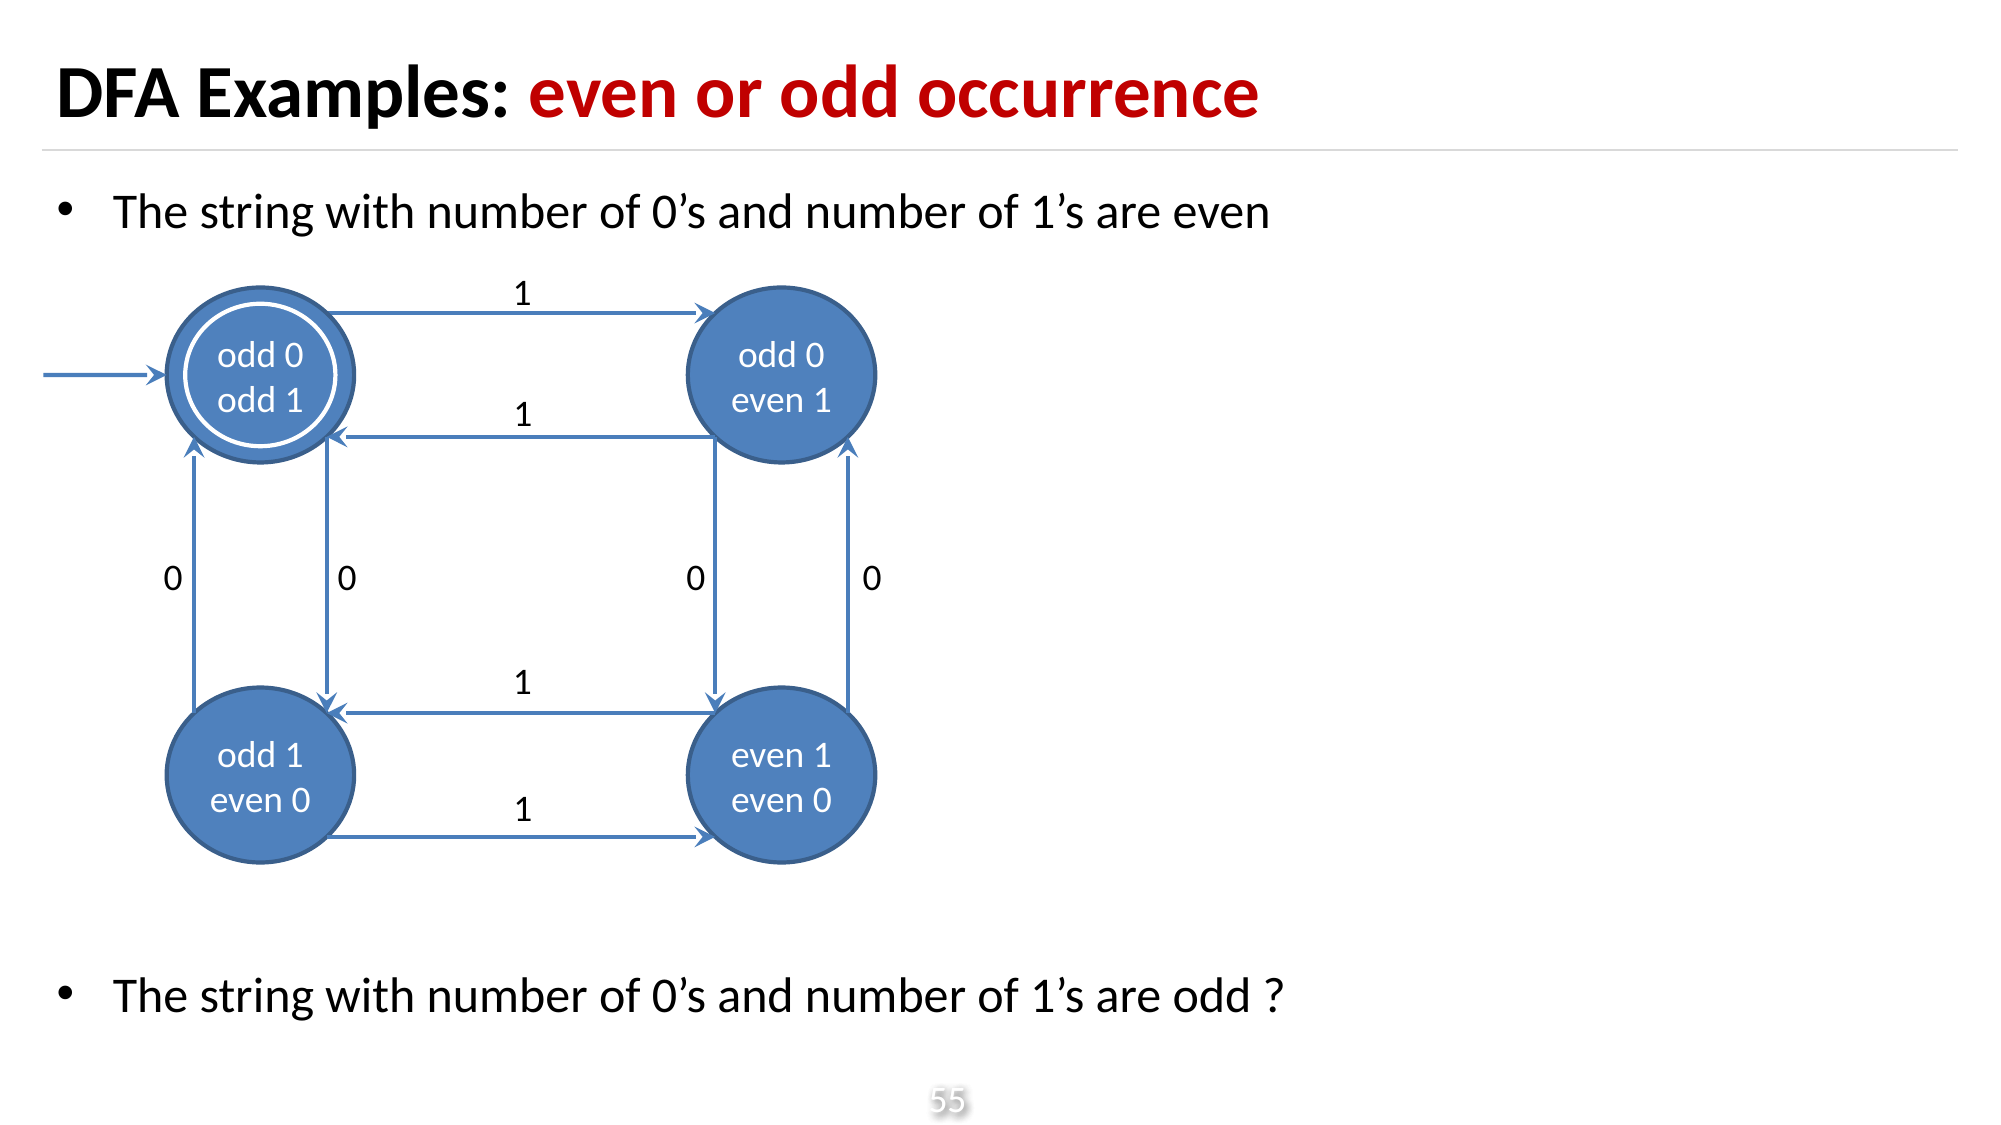

# DFA Examples: even or odd occurrence
The string with number of 0’s and number of 1’s are even

The string with number of 0’s and number of 1’s are odd ?

1
odd 0
odd 1
odd 0
even 1

1
0
0
0
0
1
odd 1
even 0
even 1
even 0
1